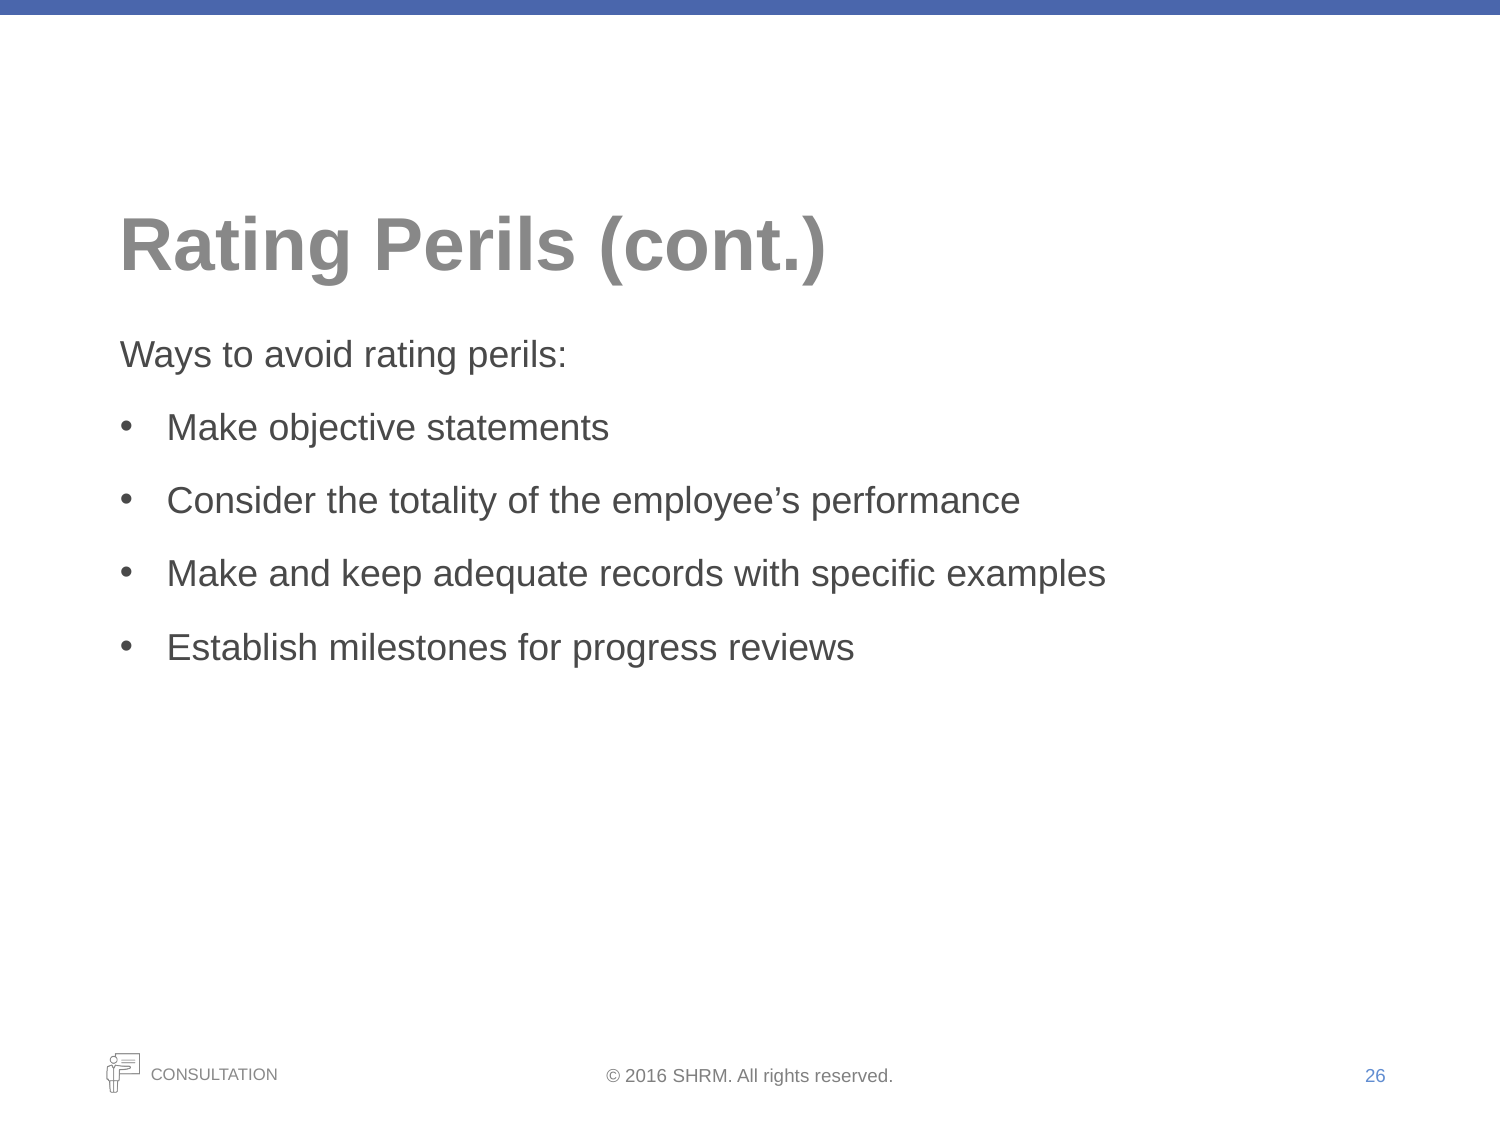

# Rating Perils (cont.)
Ways to avoid rating perils:
Make objective statements
Consider the totality of the employee’s performance
Make and keep adequate records with specific examples
Establish milestones for progress reviews

26